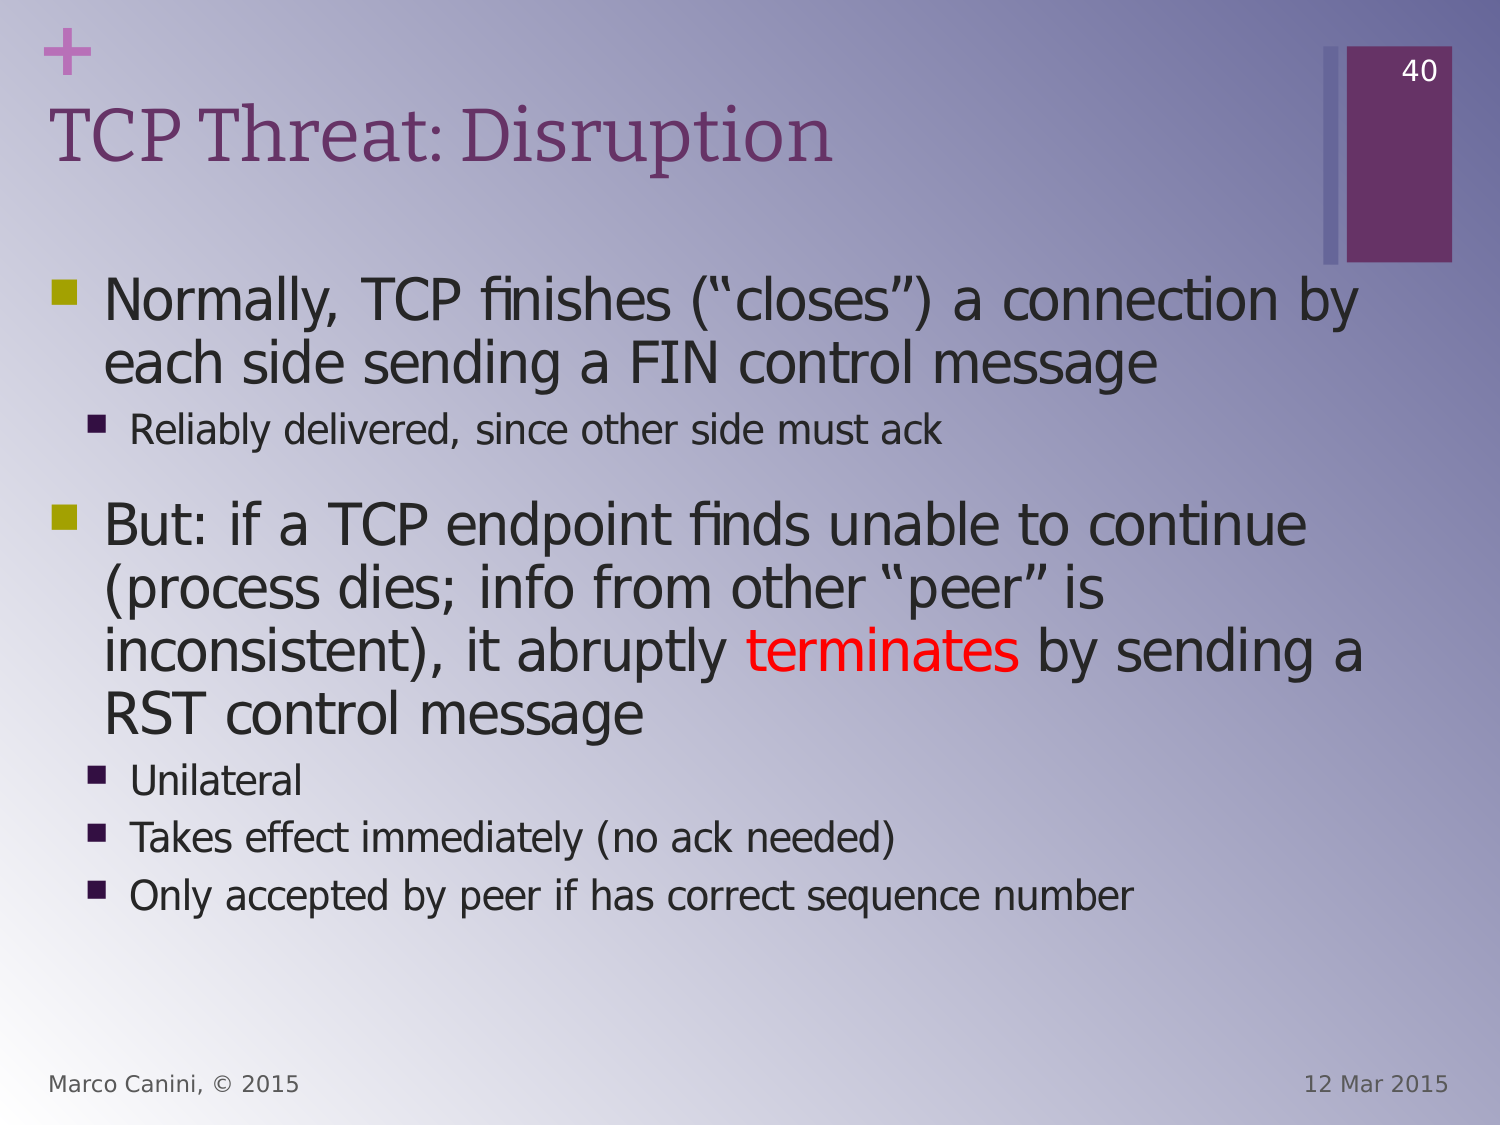

40
# TCP Threat: Disruption
Normally, TCP finishes (“closes”) a connection by each side sending a FIN control message
Reliably delivered, since other side must ack
But: if a TCP endpoint finds unable to continue (process dies; info from other “peer” is inconsistent), it abruptly terminates by sending a RST control message
Unilateral
Takes effect immediately (no ack needed)
Only accepted by peer if has correct sequence number
Marco Canini, © 2015
12 Mar 2015